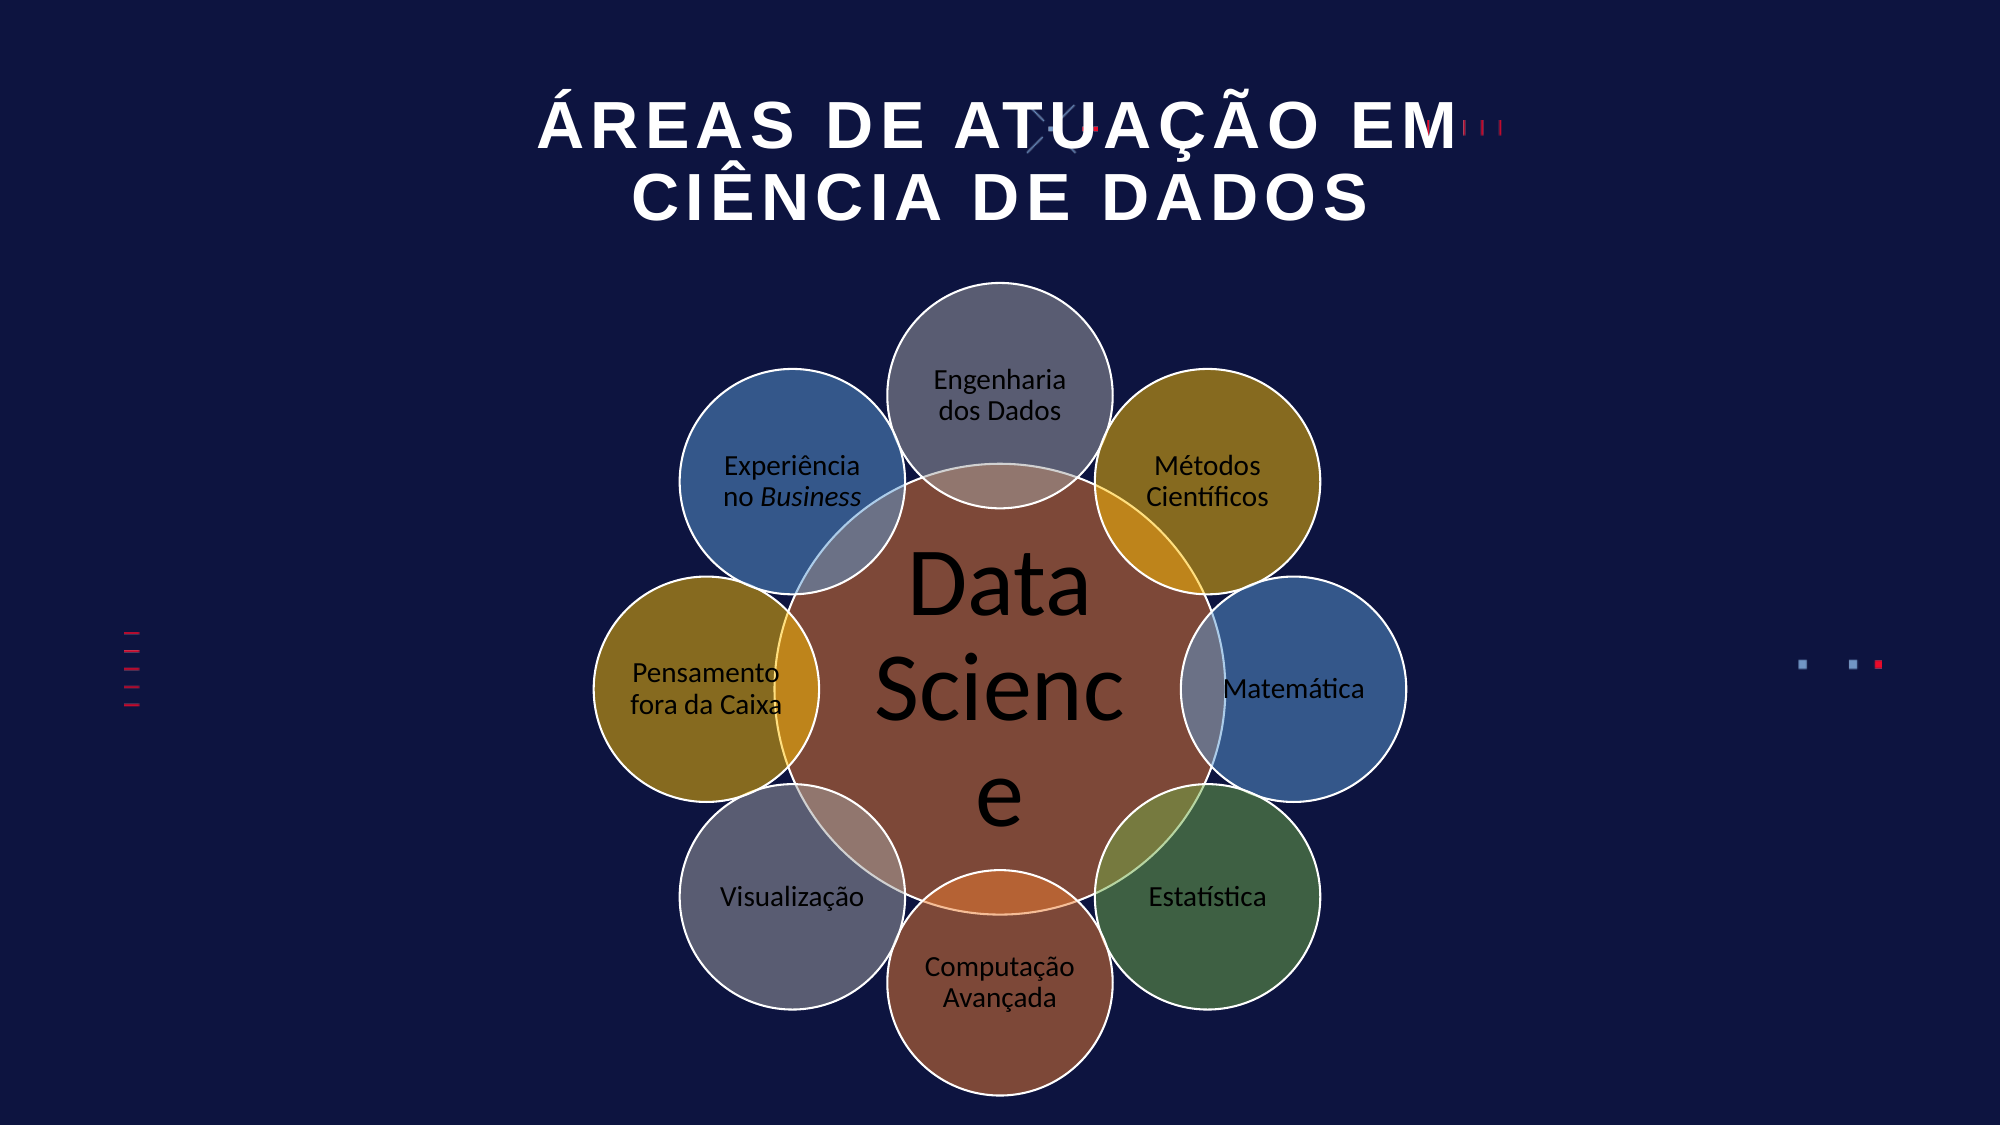

# ÁREAS DE ATUAÇÃO EM CIÊNCIA DE DADOS
Data Science
Engenharia dos Dados
Métodos Científicos
Matemática
Estatística
Computação Avançada
Visualização
Pensamento fora da Caixa
Experiência no Business